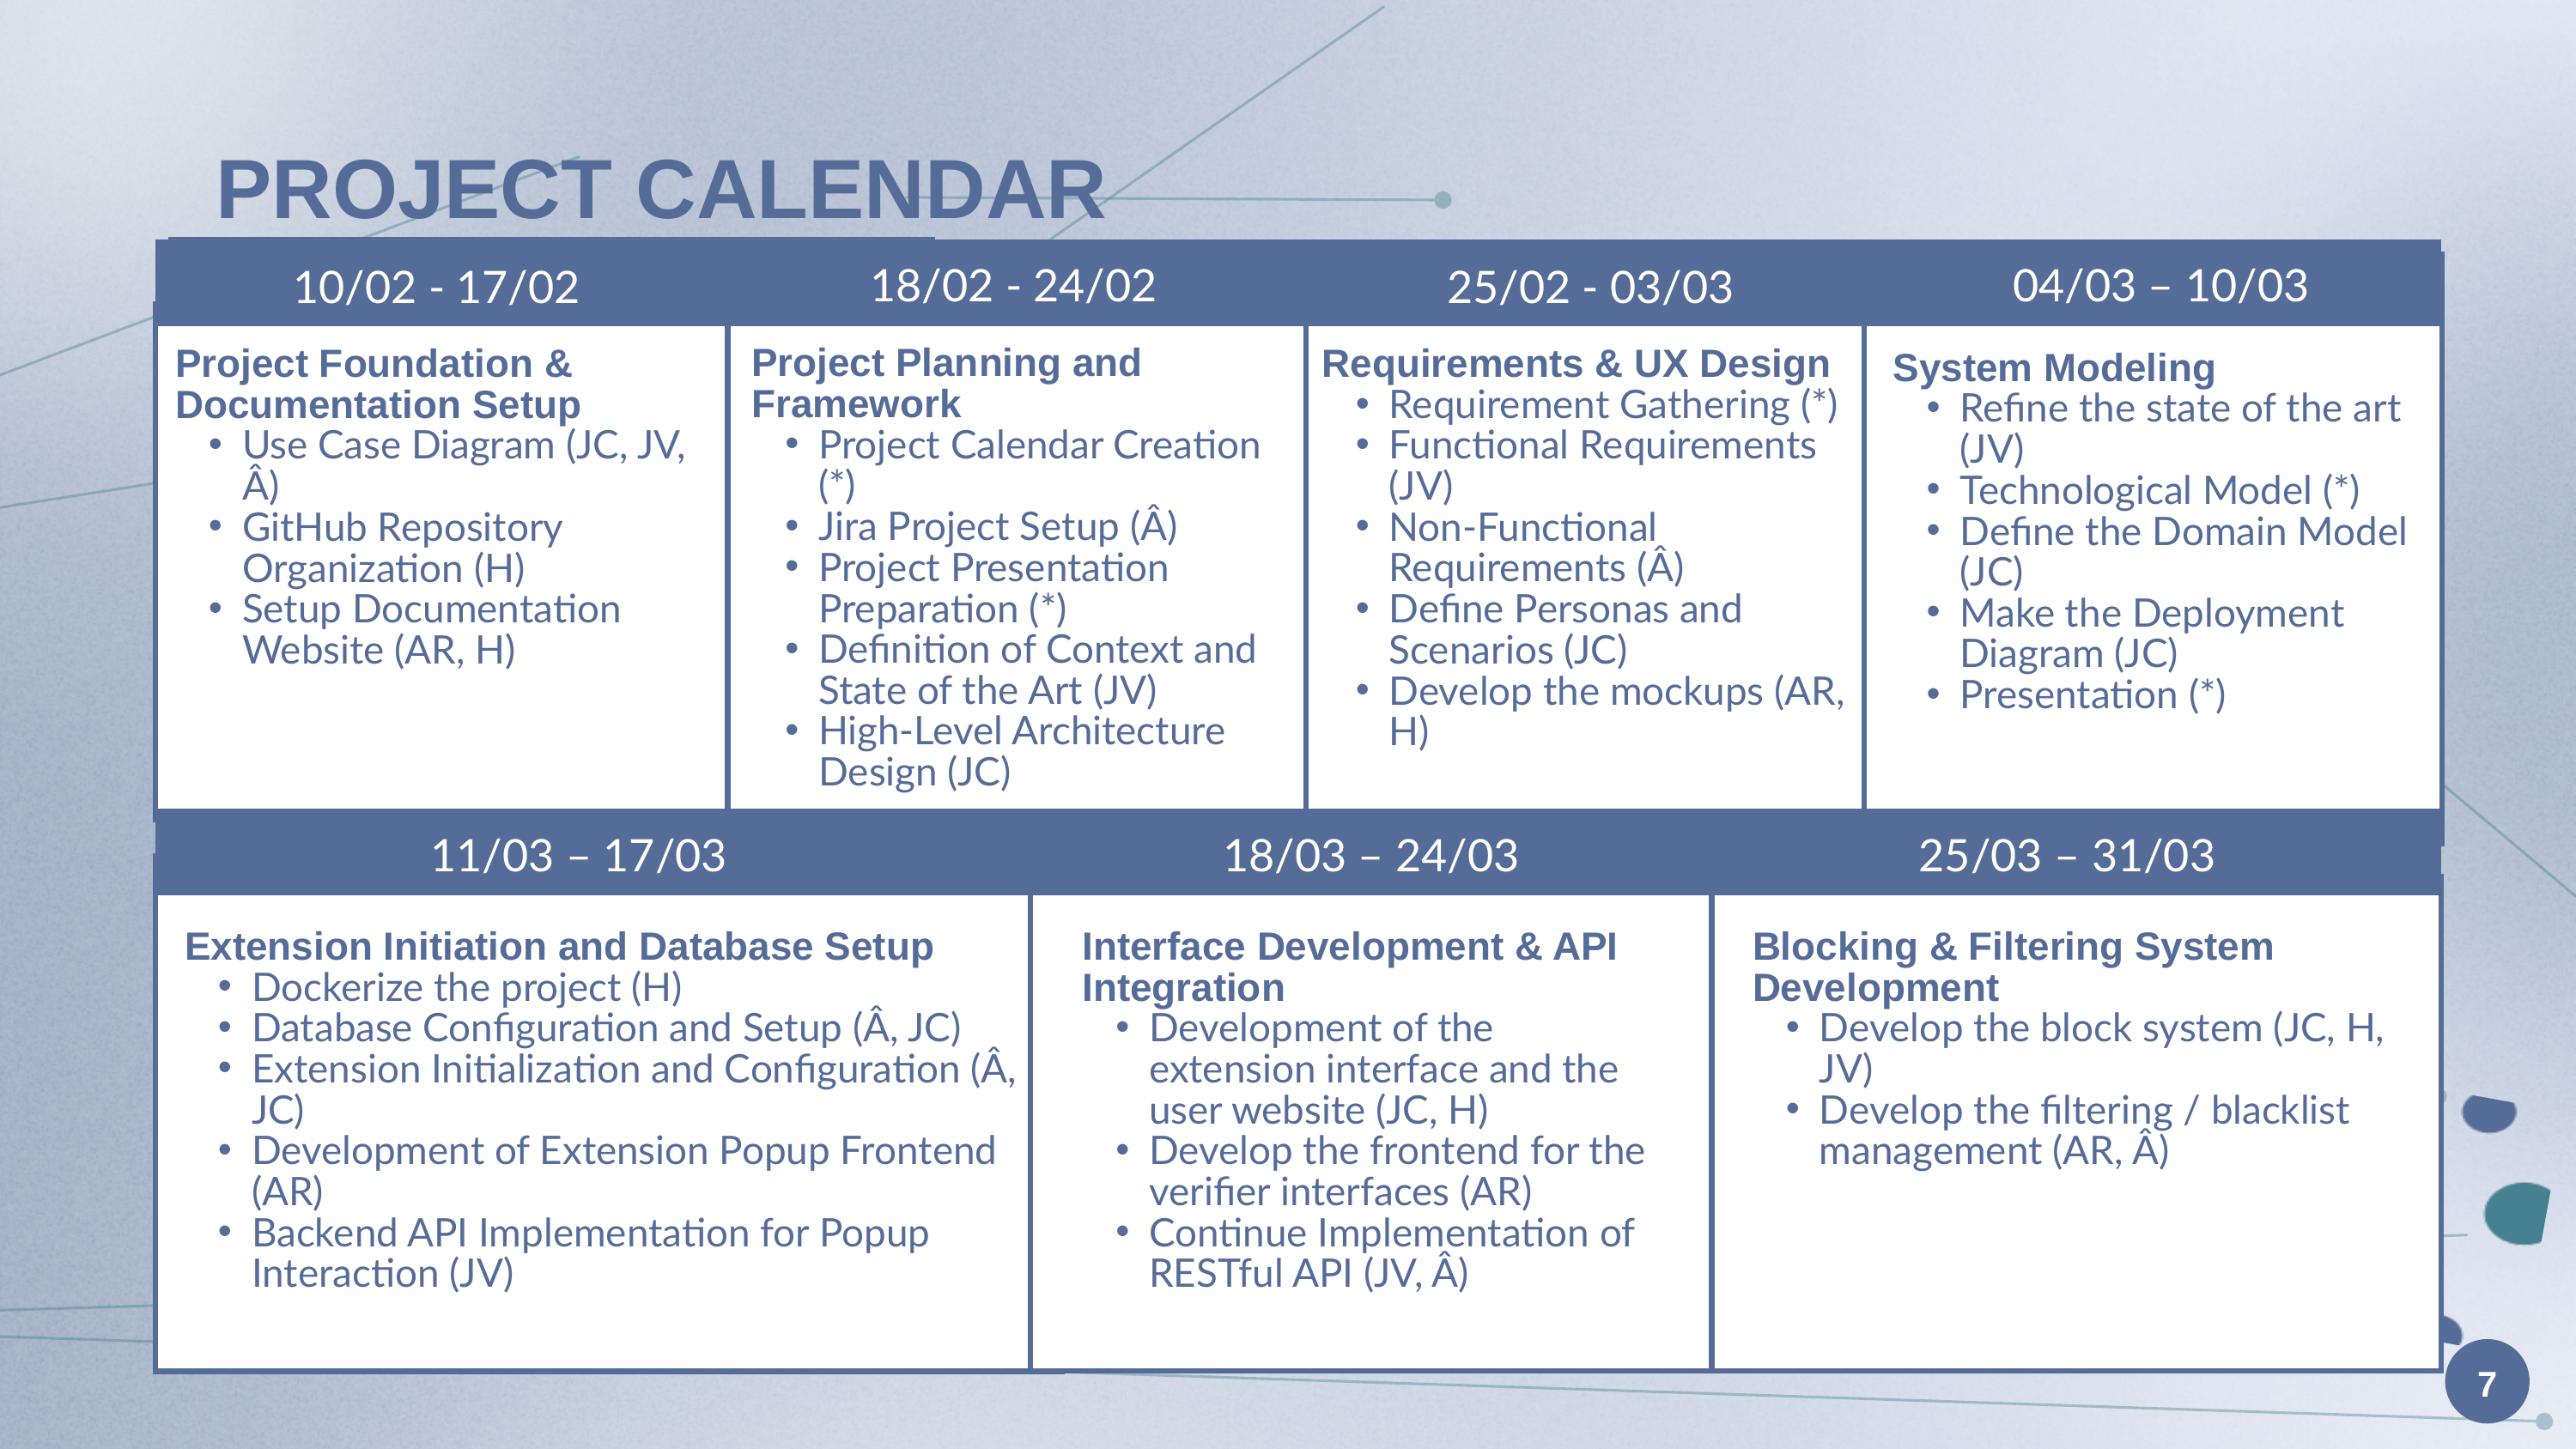

PROJECT CALENDAR

18/02 - 24/02
04/03 – 10/03
10/02 - 17/02
25/02 - 03/03

Project Planning and Framework
Project Calendar Creation (*)
Jira Project Setup (Â)
Project Presentation Preparation (*)
Definition of Context and State of the Art (JV)
High-Level Architecture Design (JC)
Project Foundation & Documentation Setup
Use Case Diagram (JC, JV, Â)
GitHub Repository Organization (H)
Setup Documentation Website (AR, H)

Requirements & UX Design
Requirement Gathering (*)
Functional Requirements (JV)
Non-Functional Requirements (Â)
Define Personas and Scenarios (JC)
Develop the mockups (AR, H)
System Modeling
Refine the state of the art (JV)
Technological Model (*)
Define the Domain Model (JC)
Make the Deployment Diagram (JC)
Presentation (*)

11/03 – 17/03
18/03 – 24/03
25/03 – 31/03

Extension Initiation and Database Setup
Dockerize the project (H)
Database Configuration and Setup (Â, JC)
Extension Initialization and Configuration (Â, JC)
Development of Extension Popup Frontend (AR)
Backend API Implementation for Popup Interaction (JV)
Interface Development & API Integration
Development of the extension interface and the user website (JC, H)
Develop the frontend for the verifier interfaces (AR)
Continue Implementation of RESTful API (JV, Â)
Blocking & Filtering System Development
Develop the block system (JC, H, JV)
Develop the filtering / blacklist management (AR, Â)

7